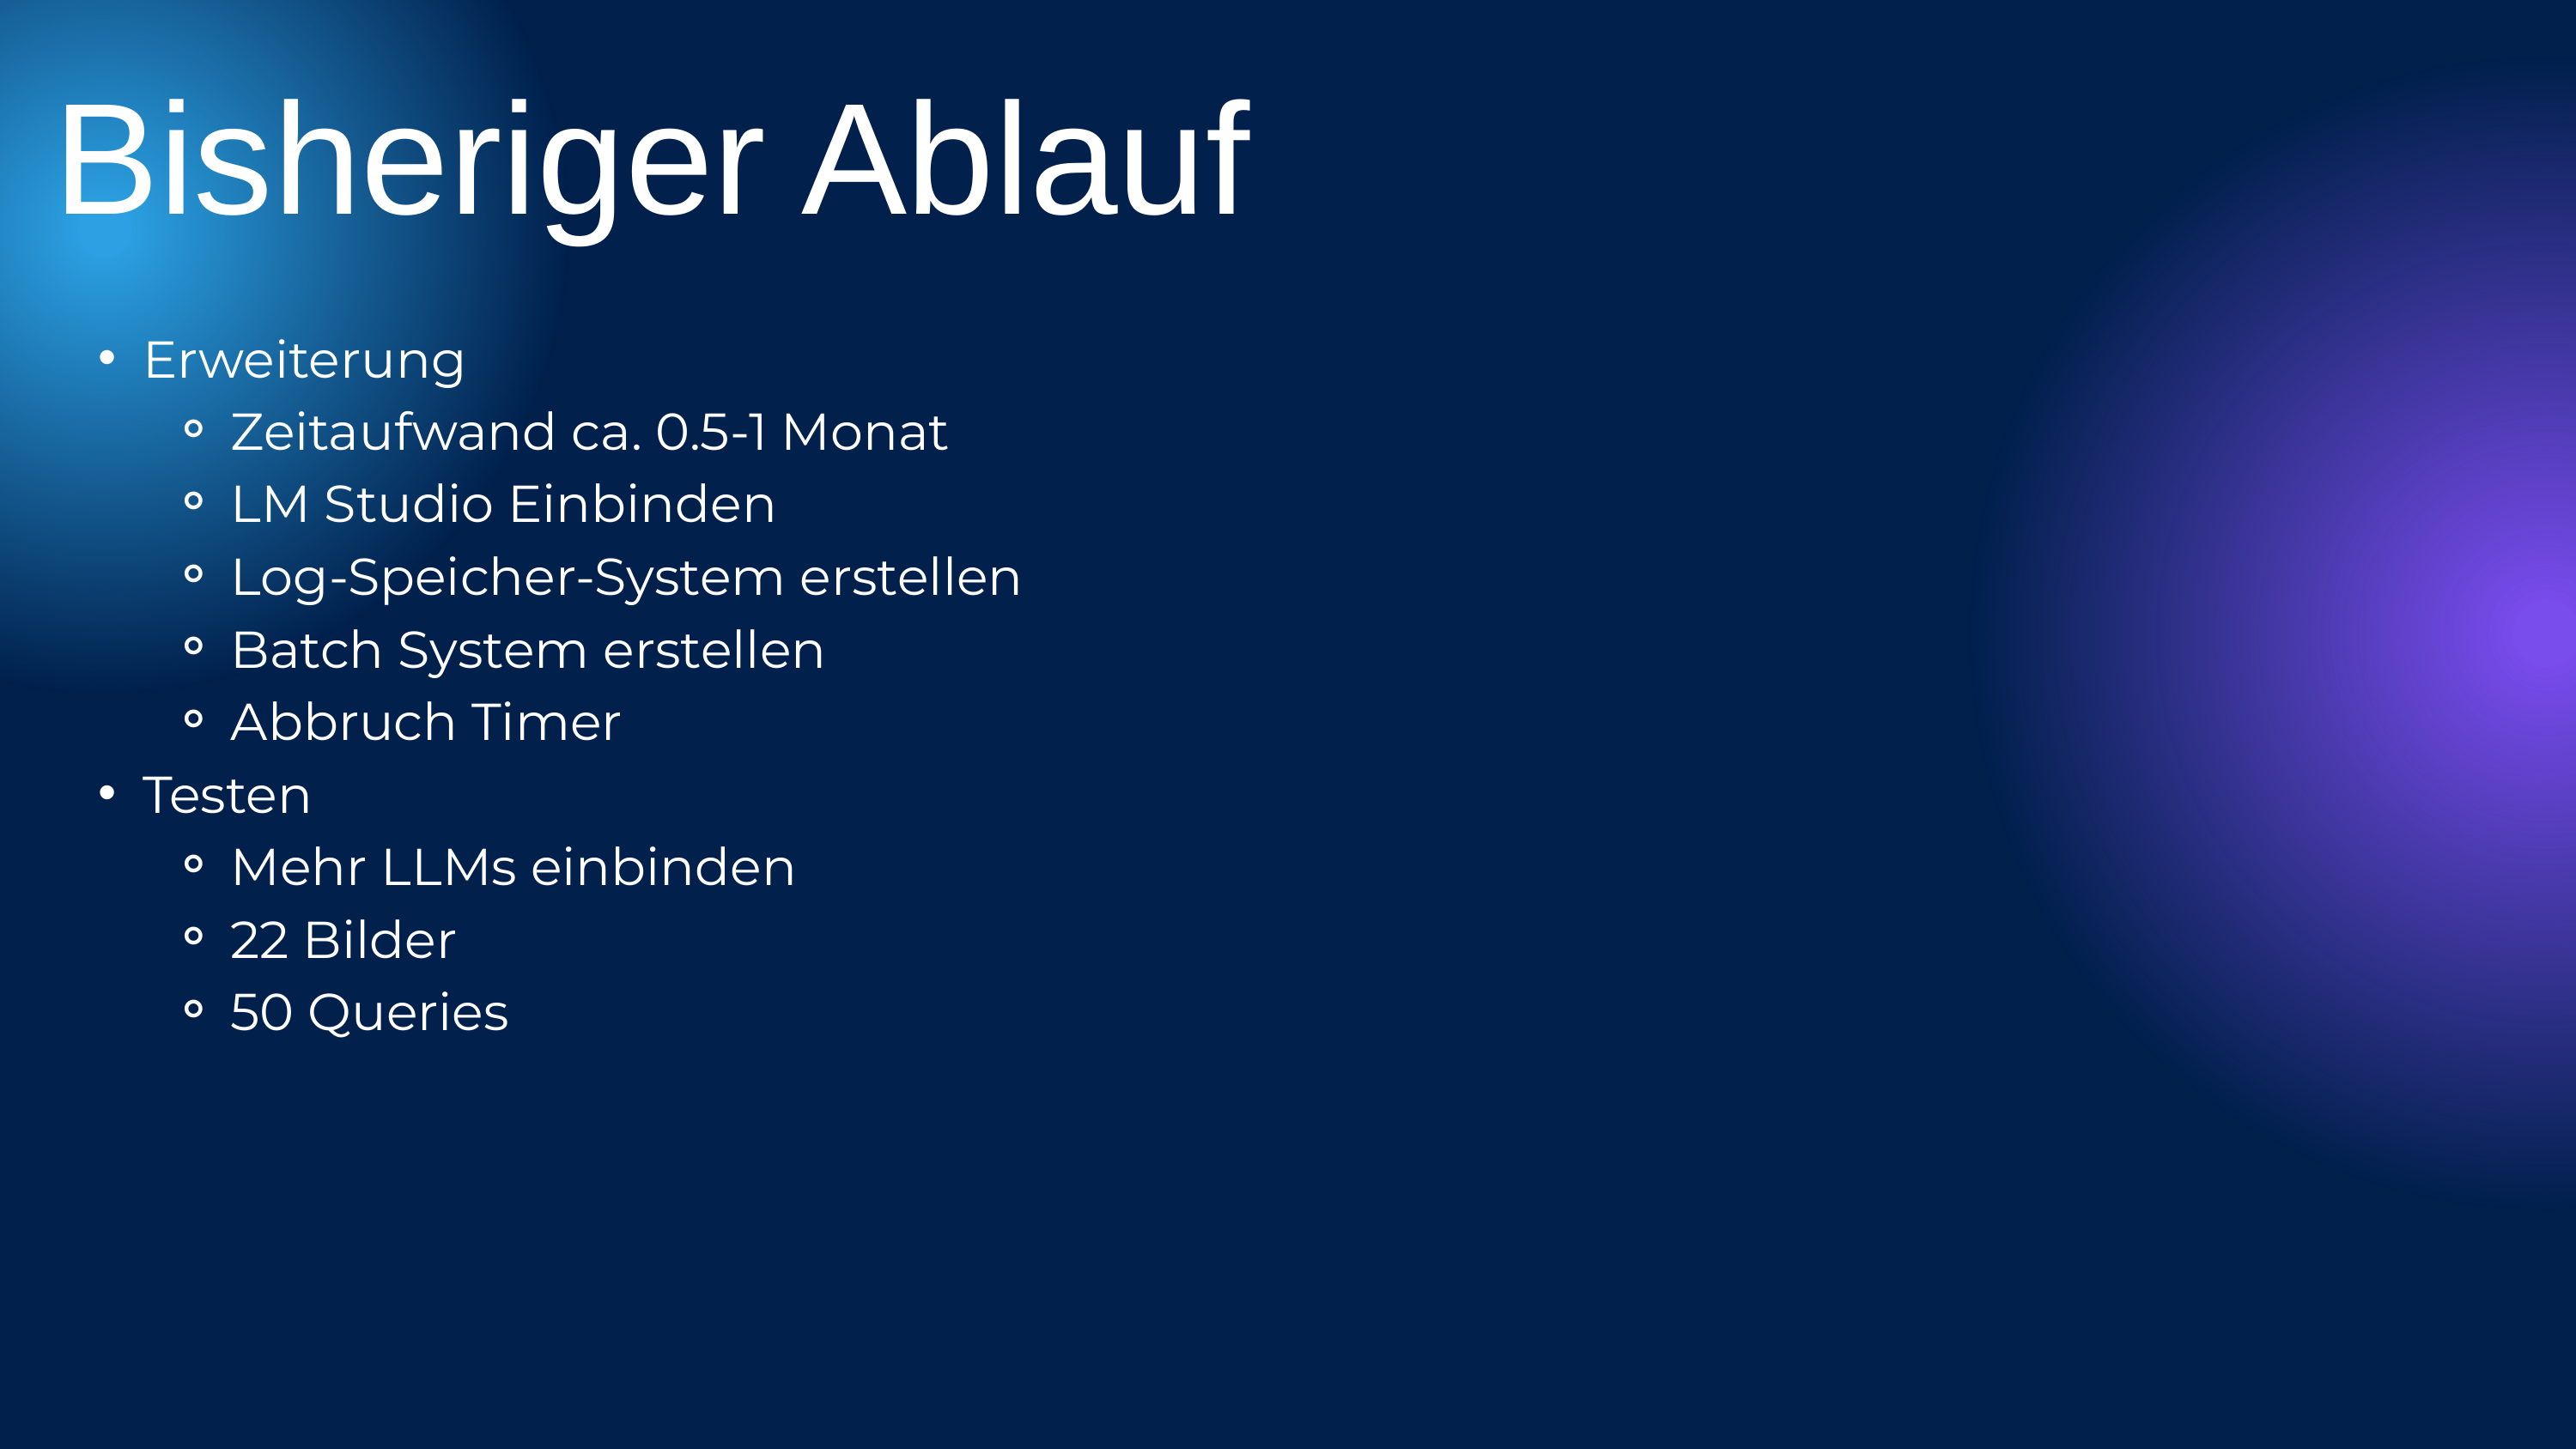

Bisheriger Ablauf
Erweiterung
Zeitaufwand ca. 0.5-1 Monat
LM Studio Einbinden
Log-Speicher-System erstellen
Batch System erstellen
Abbruch Timer
Testen
Mehr LLMs einbinden
22 Bilder
50 Queries